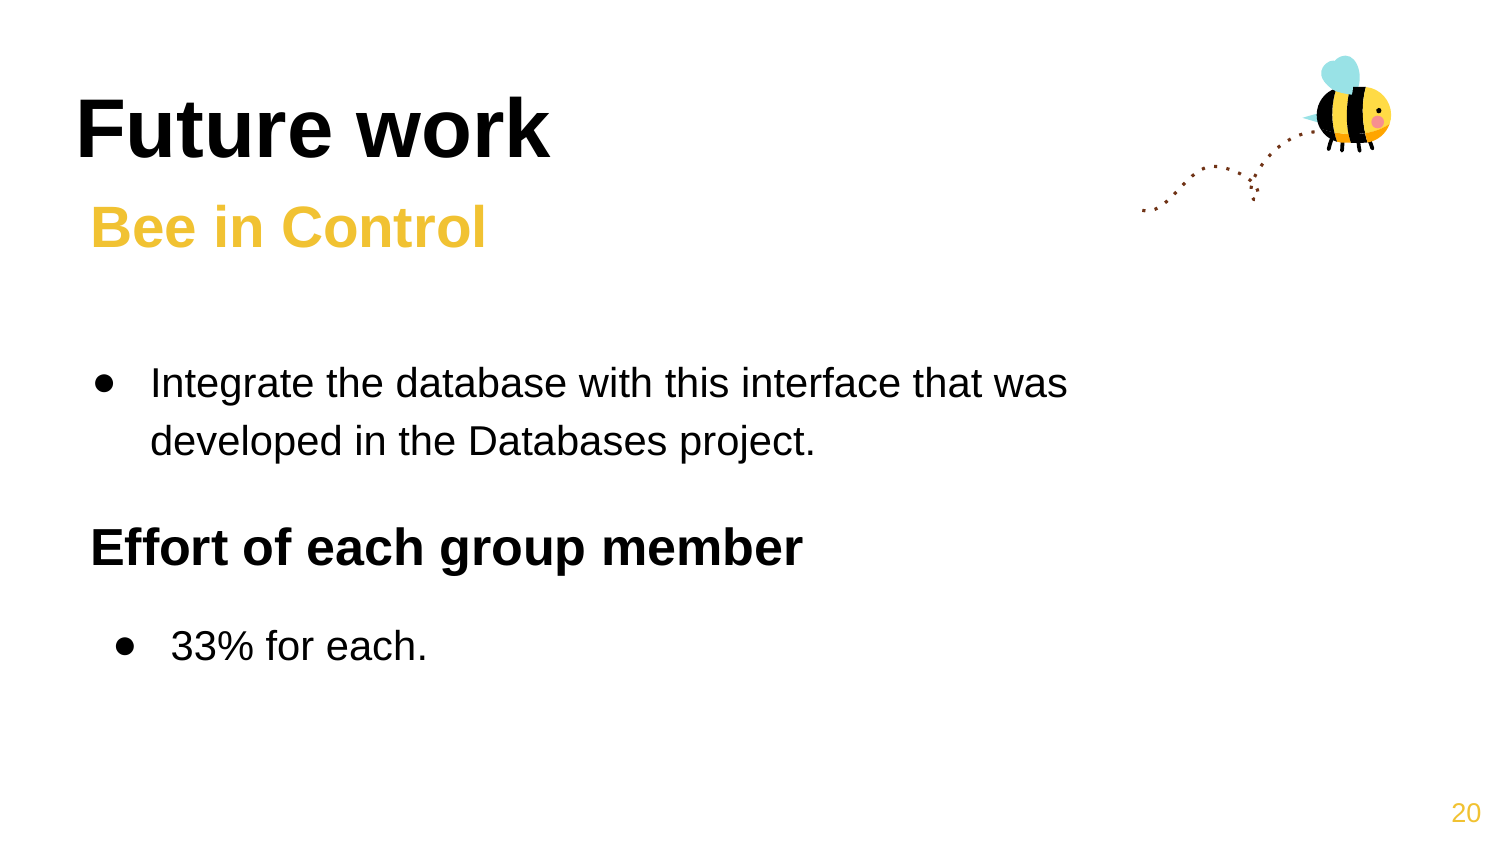

# Future work

Bee in Control
Integrate the database with this interface that was developed in the Databases project.

Effort of each group member
33% for each.

20